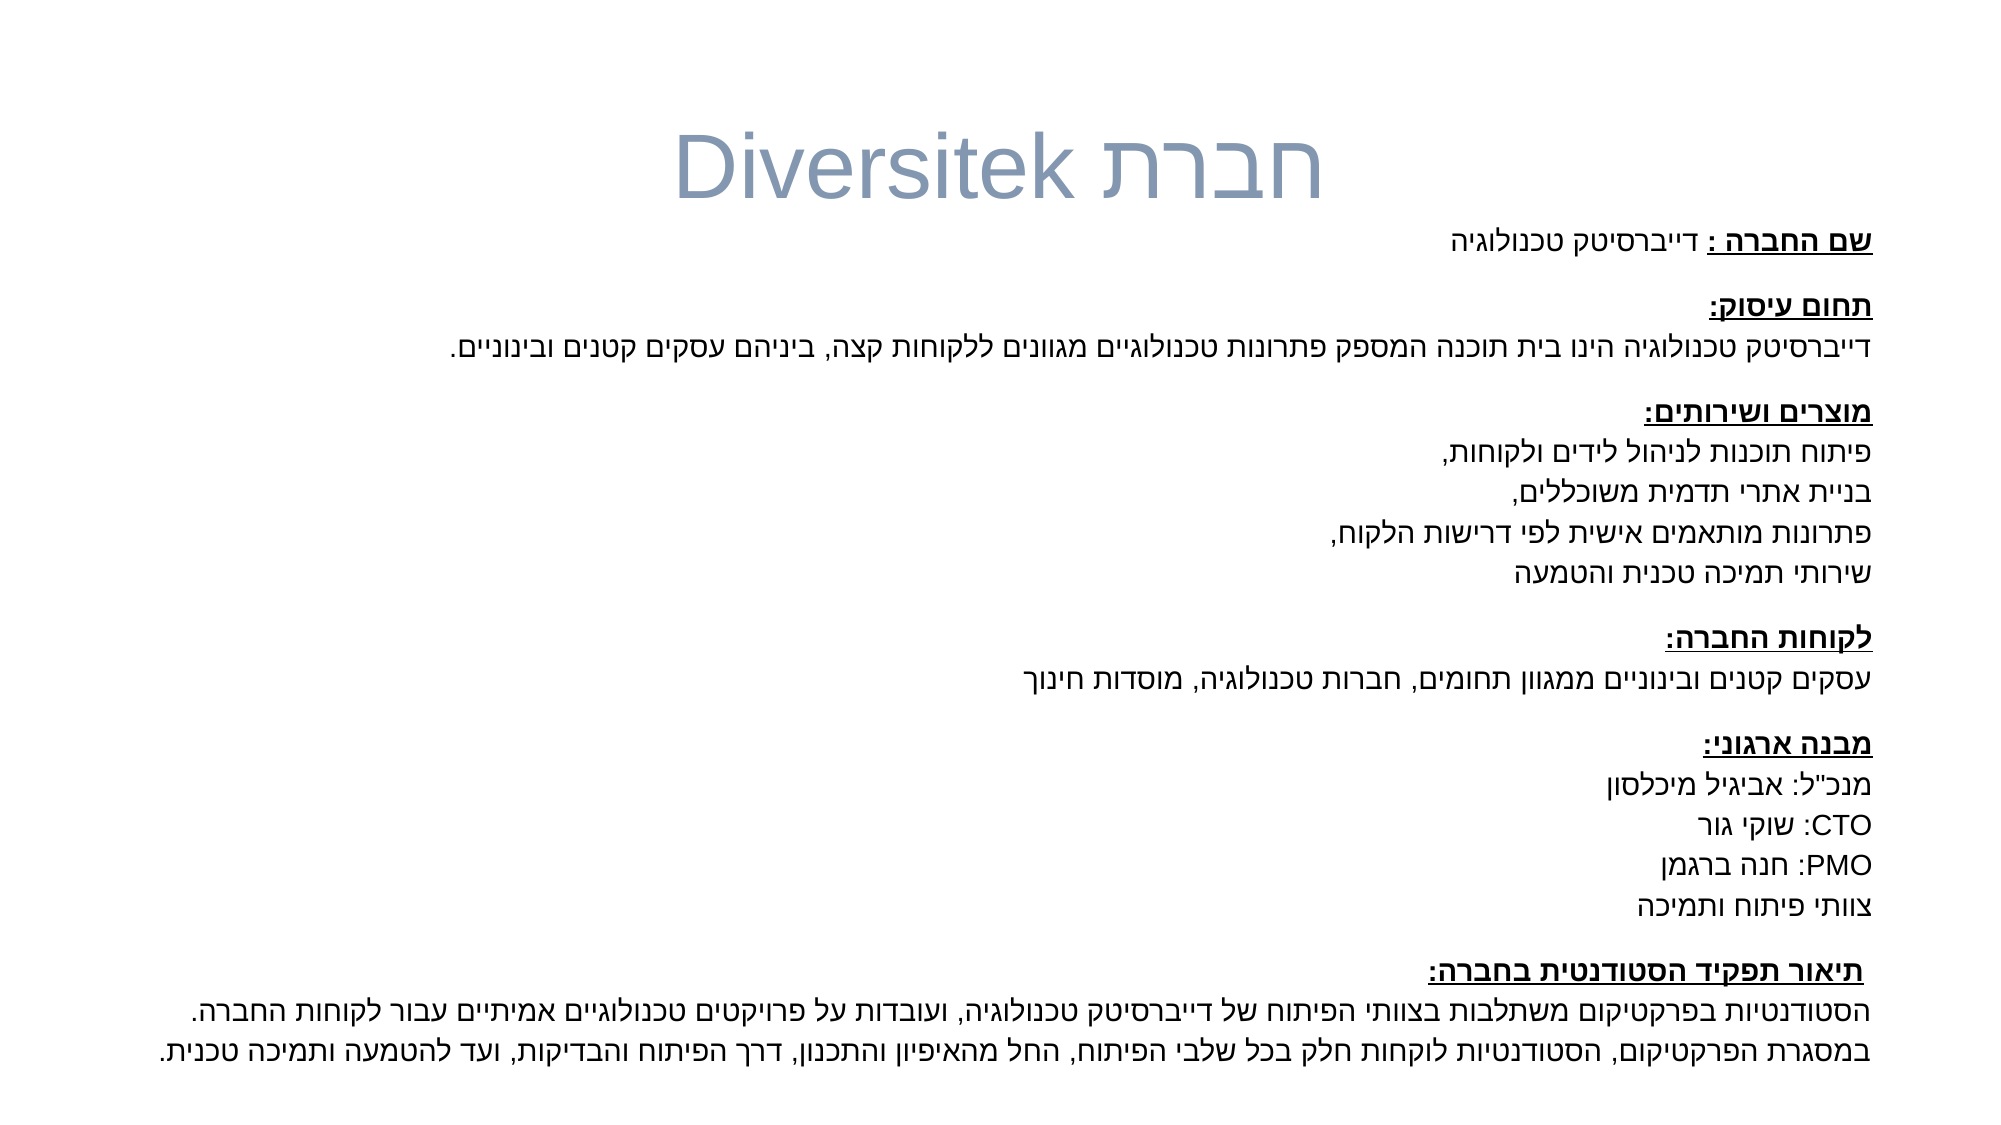

# חברת Diversitek
שם החברה : דייברסיטק טכנולוגיה
תחום עיסוק:
דייברסיטק טכנולוגיה הינו בית תוכנה המספק פתרונות טכנולוגיים מגוונים ללקוחות קצה, ביניהם עסקים קטנים ובינוניים.
מוצרים ושירותים:
פיתוח תוכנות לניהול לידים ולקוחות,
בניית אתרי תדמית משוכללים,
פתרונות מותאמים אישית לפי דרישות הלקוח,
שירותי תמיכה טכנית והטמעה
לקוחות החברה:
עסקים קטנים ובינוניים ממגוון תחומים, חברות טכנולוגיה, מוסדות חינוך
מבנה ארגוני:
מנכ"ל: אביגיל מיכלסון
CTO: שוקי גור
PMO: חנה ברגמן
צוותי פיתוח ותמיכה
 תיאור תפקיד הסטודנטית בחברה:
הסטודנטיות בפרקטיקום משתלבות בצוותי הפיתוח של דייברסיטק טכנולוגיה, ועובדות על פרויקטים טכנולוגיים אמיתיים עבור לקוחות החברה. במסגרת הפרקטיקום, הסטודנטיות לוקחות חלק בכל שלבי הפיתוח, החל מהאיפיון והתכנון, דרך הפיתוח והבדיקות, ועד להטמעה ותמיכה טכנית.